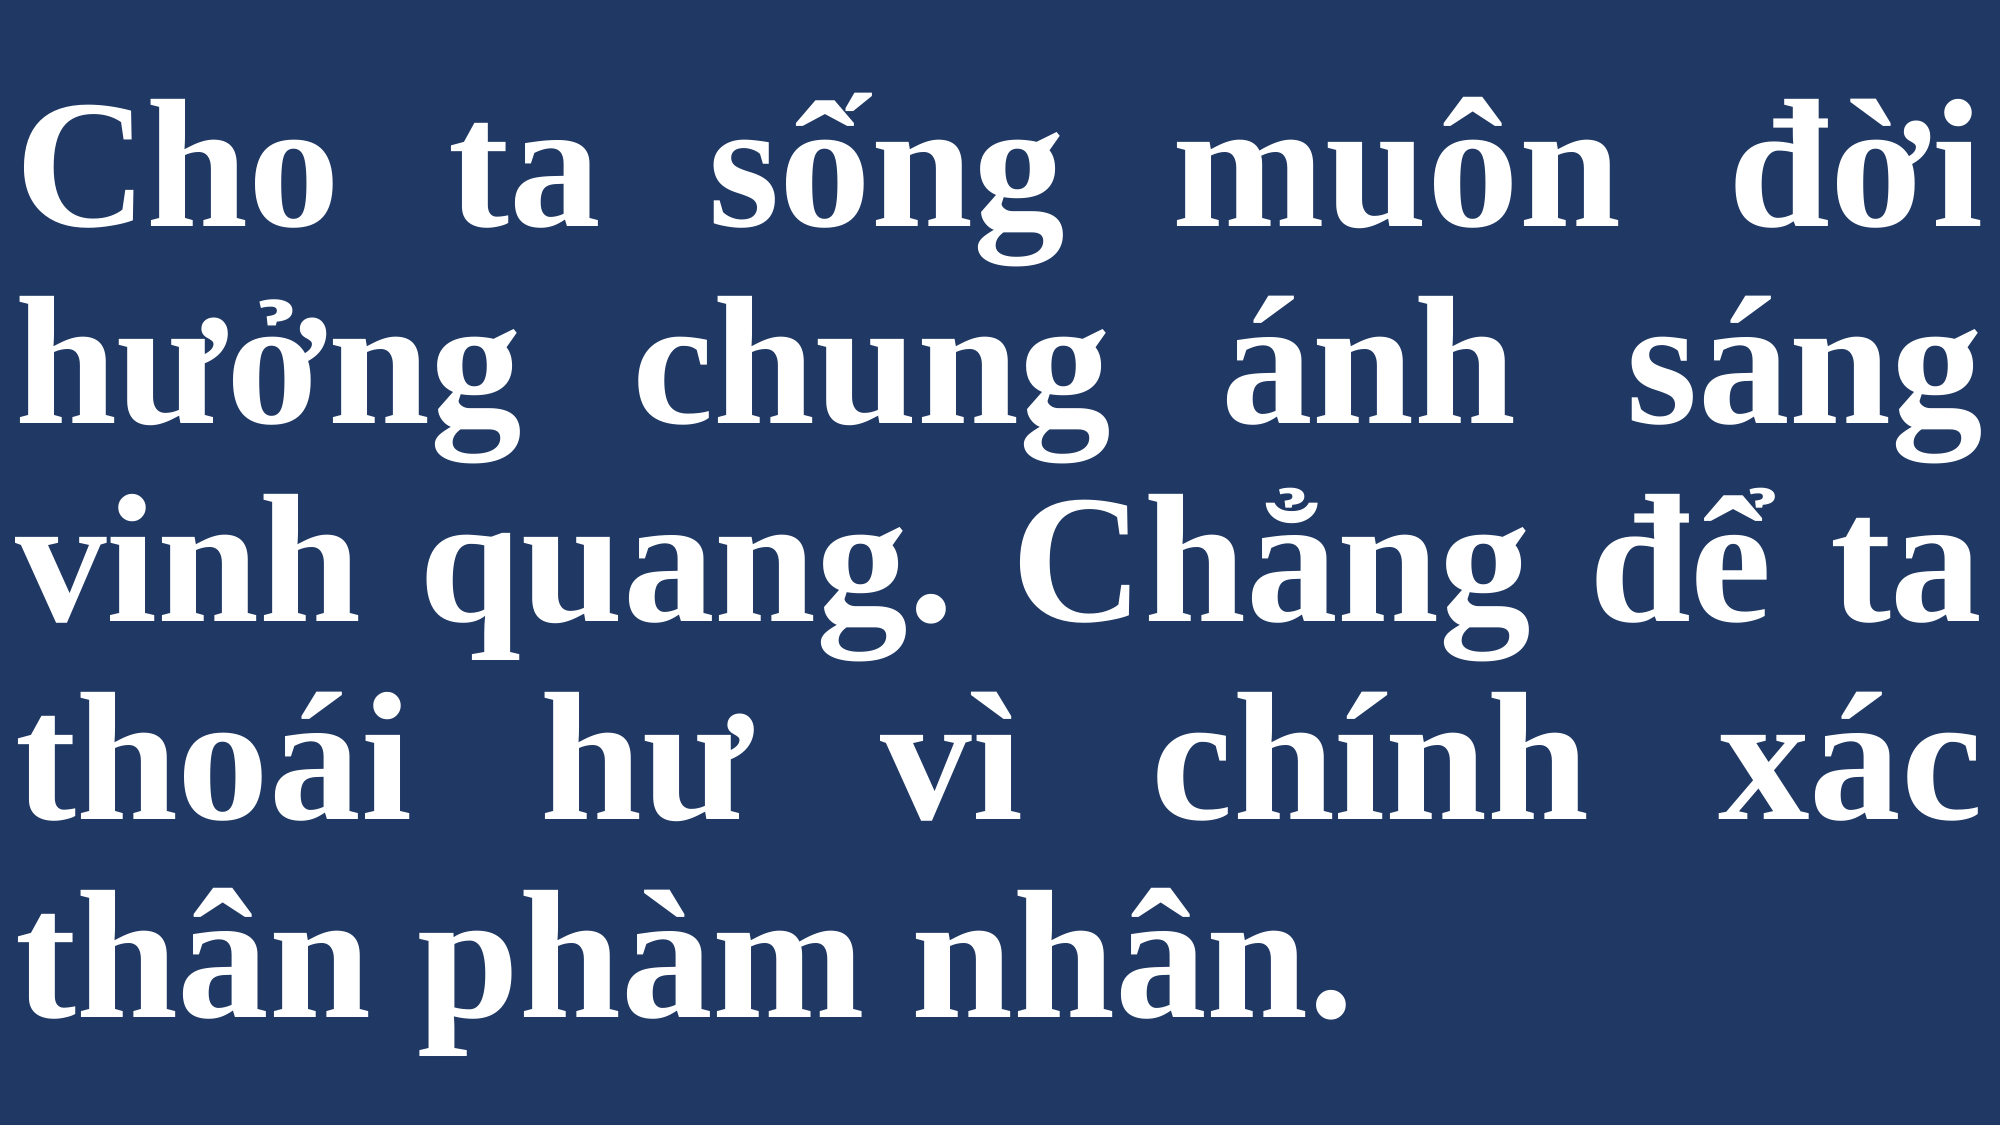

# Cho ta sống muôn đời hưởng chung ánh sáng vinh quang. Chẳng để ta thoái hư vì chính xác thân phàm nhân.